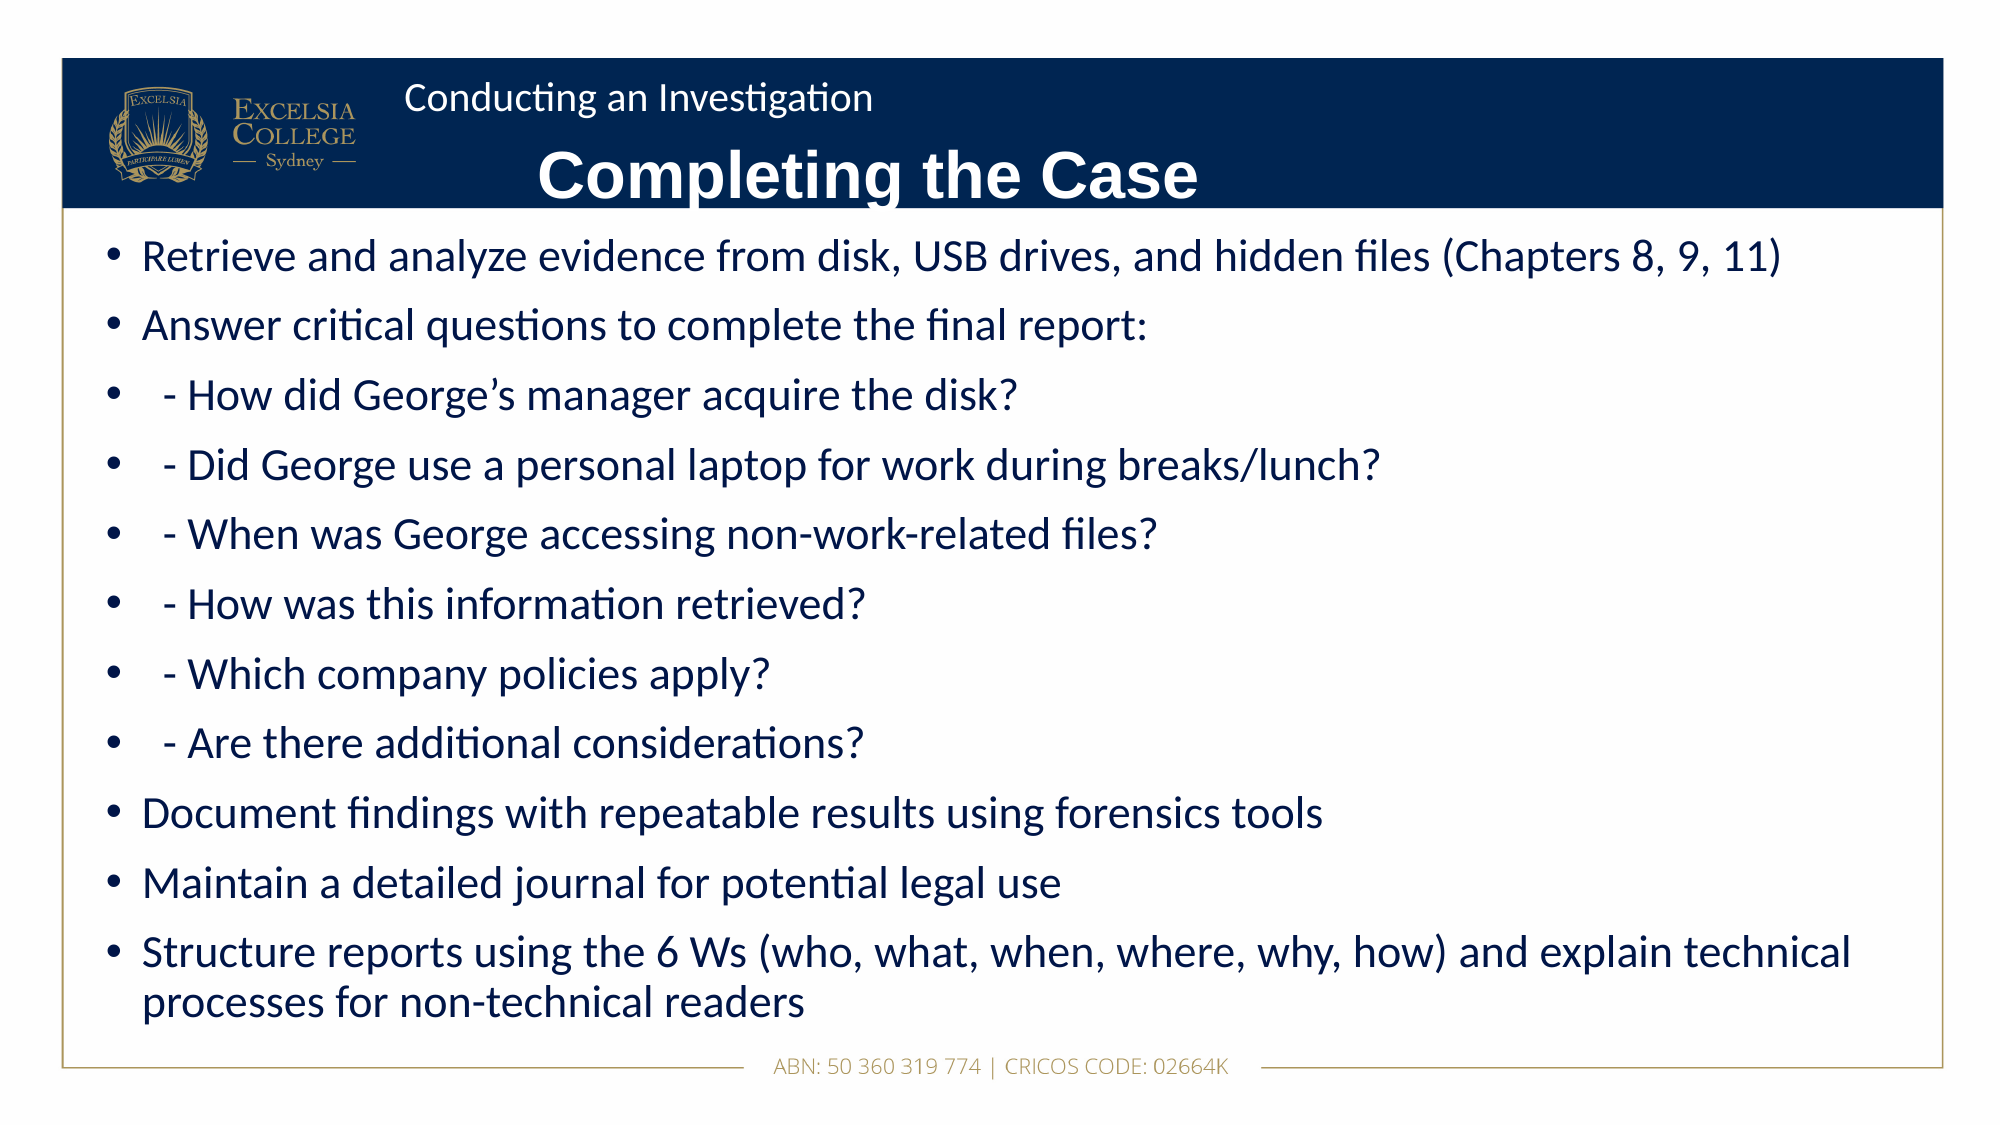

# Conducting an Investigation
Completing the Case
Retrieve and analyze evidence from disk, USB drives, and hidden files (Chapters 8, 9, 11)
Answer critical questions to complete the final report:
  - How did George’s manager acquire the disk?
  - Did George use a personal laptop for work during breaks/lunch?
  - When was George accessing non-work-related files?
  - How was this information retrieved?
  - Which company policies apply?
  - Are there additional considerations?
Document findings with repeatable results using forensics tools
Maintain a detailed journal for potential legal use
Structure reports using the 6 Ws (who, what, when, where, why, how) and explain technical processes for non-technical readers